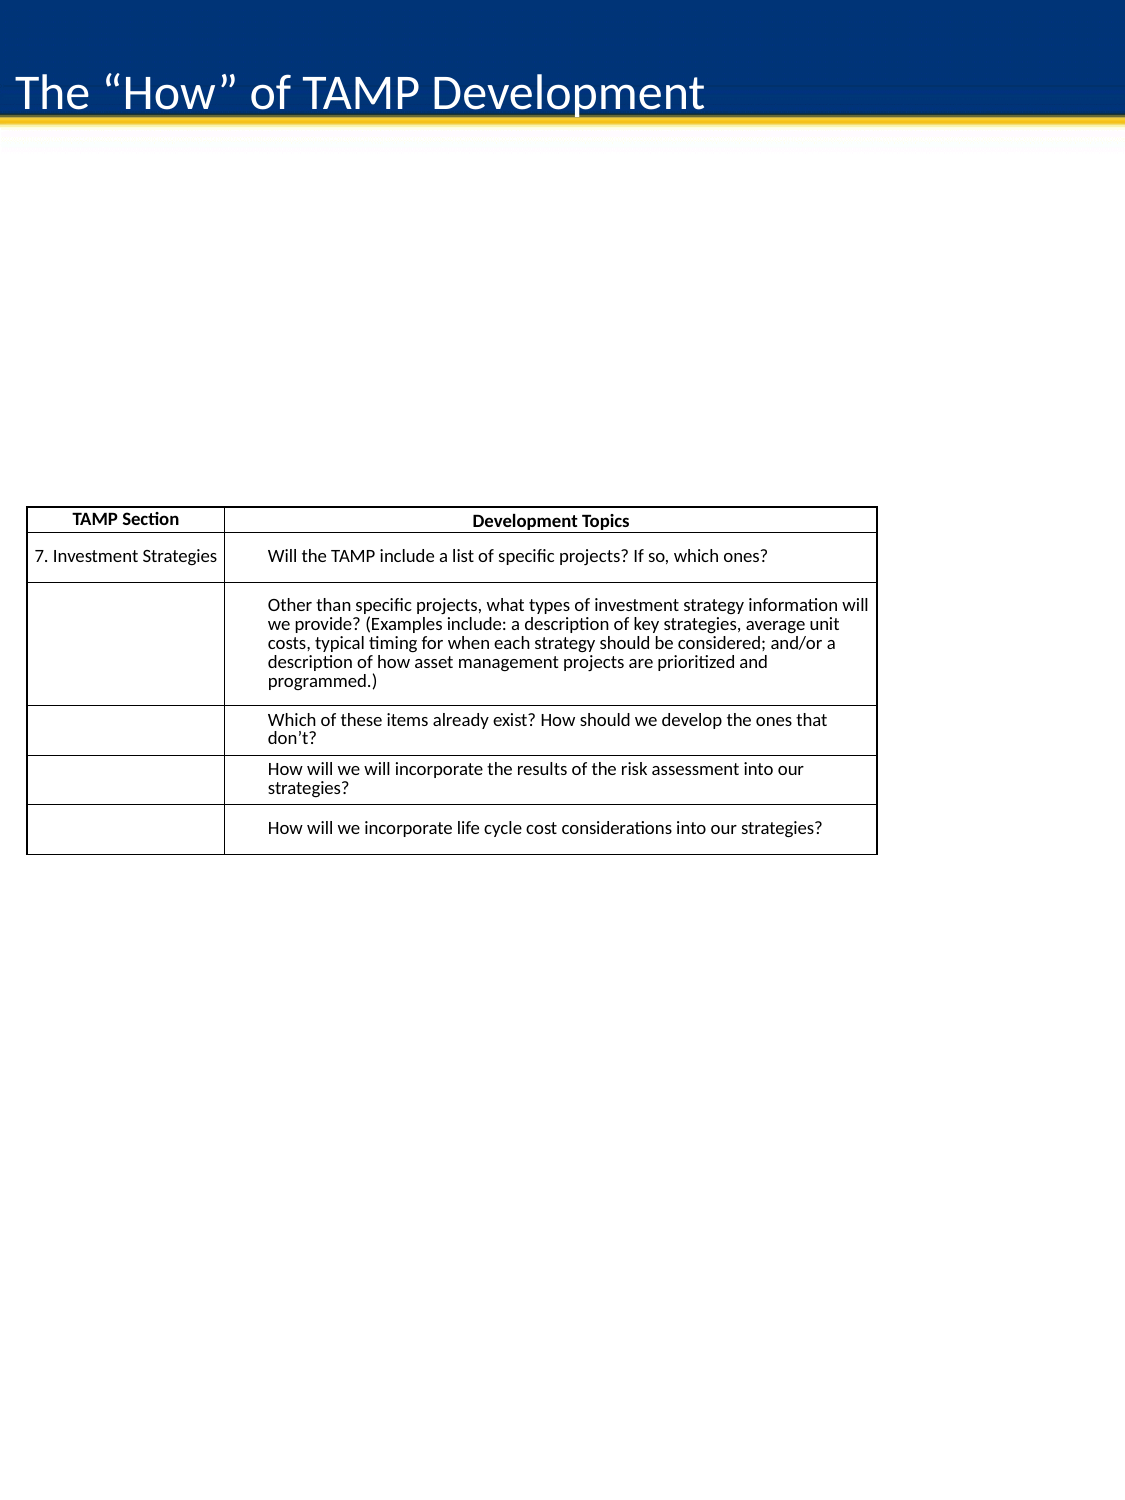

# The “How” of TAMP Development
| TAMP Section | Development Topics |
| --- | --- |
| 7. Investment Strategies | Will the TAMP include a list of specific projects? If so, which ones? |
|  | Other than specific projects, what types of investment strategy information will we provide? (Examples include: a description of key strategies, average unit costs, typical timing for when each strategy should be considered; and/or a description of how asset management projects are prioritized and programmed.) |
|  | Which of these items already exist? How should we develop the ones that don’t? |
|  | How will we will incorporate the results of the risk assessment into our strategies? |
|  | How will we incorporate life cycle cost considerations into our strategies? |